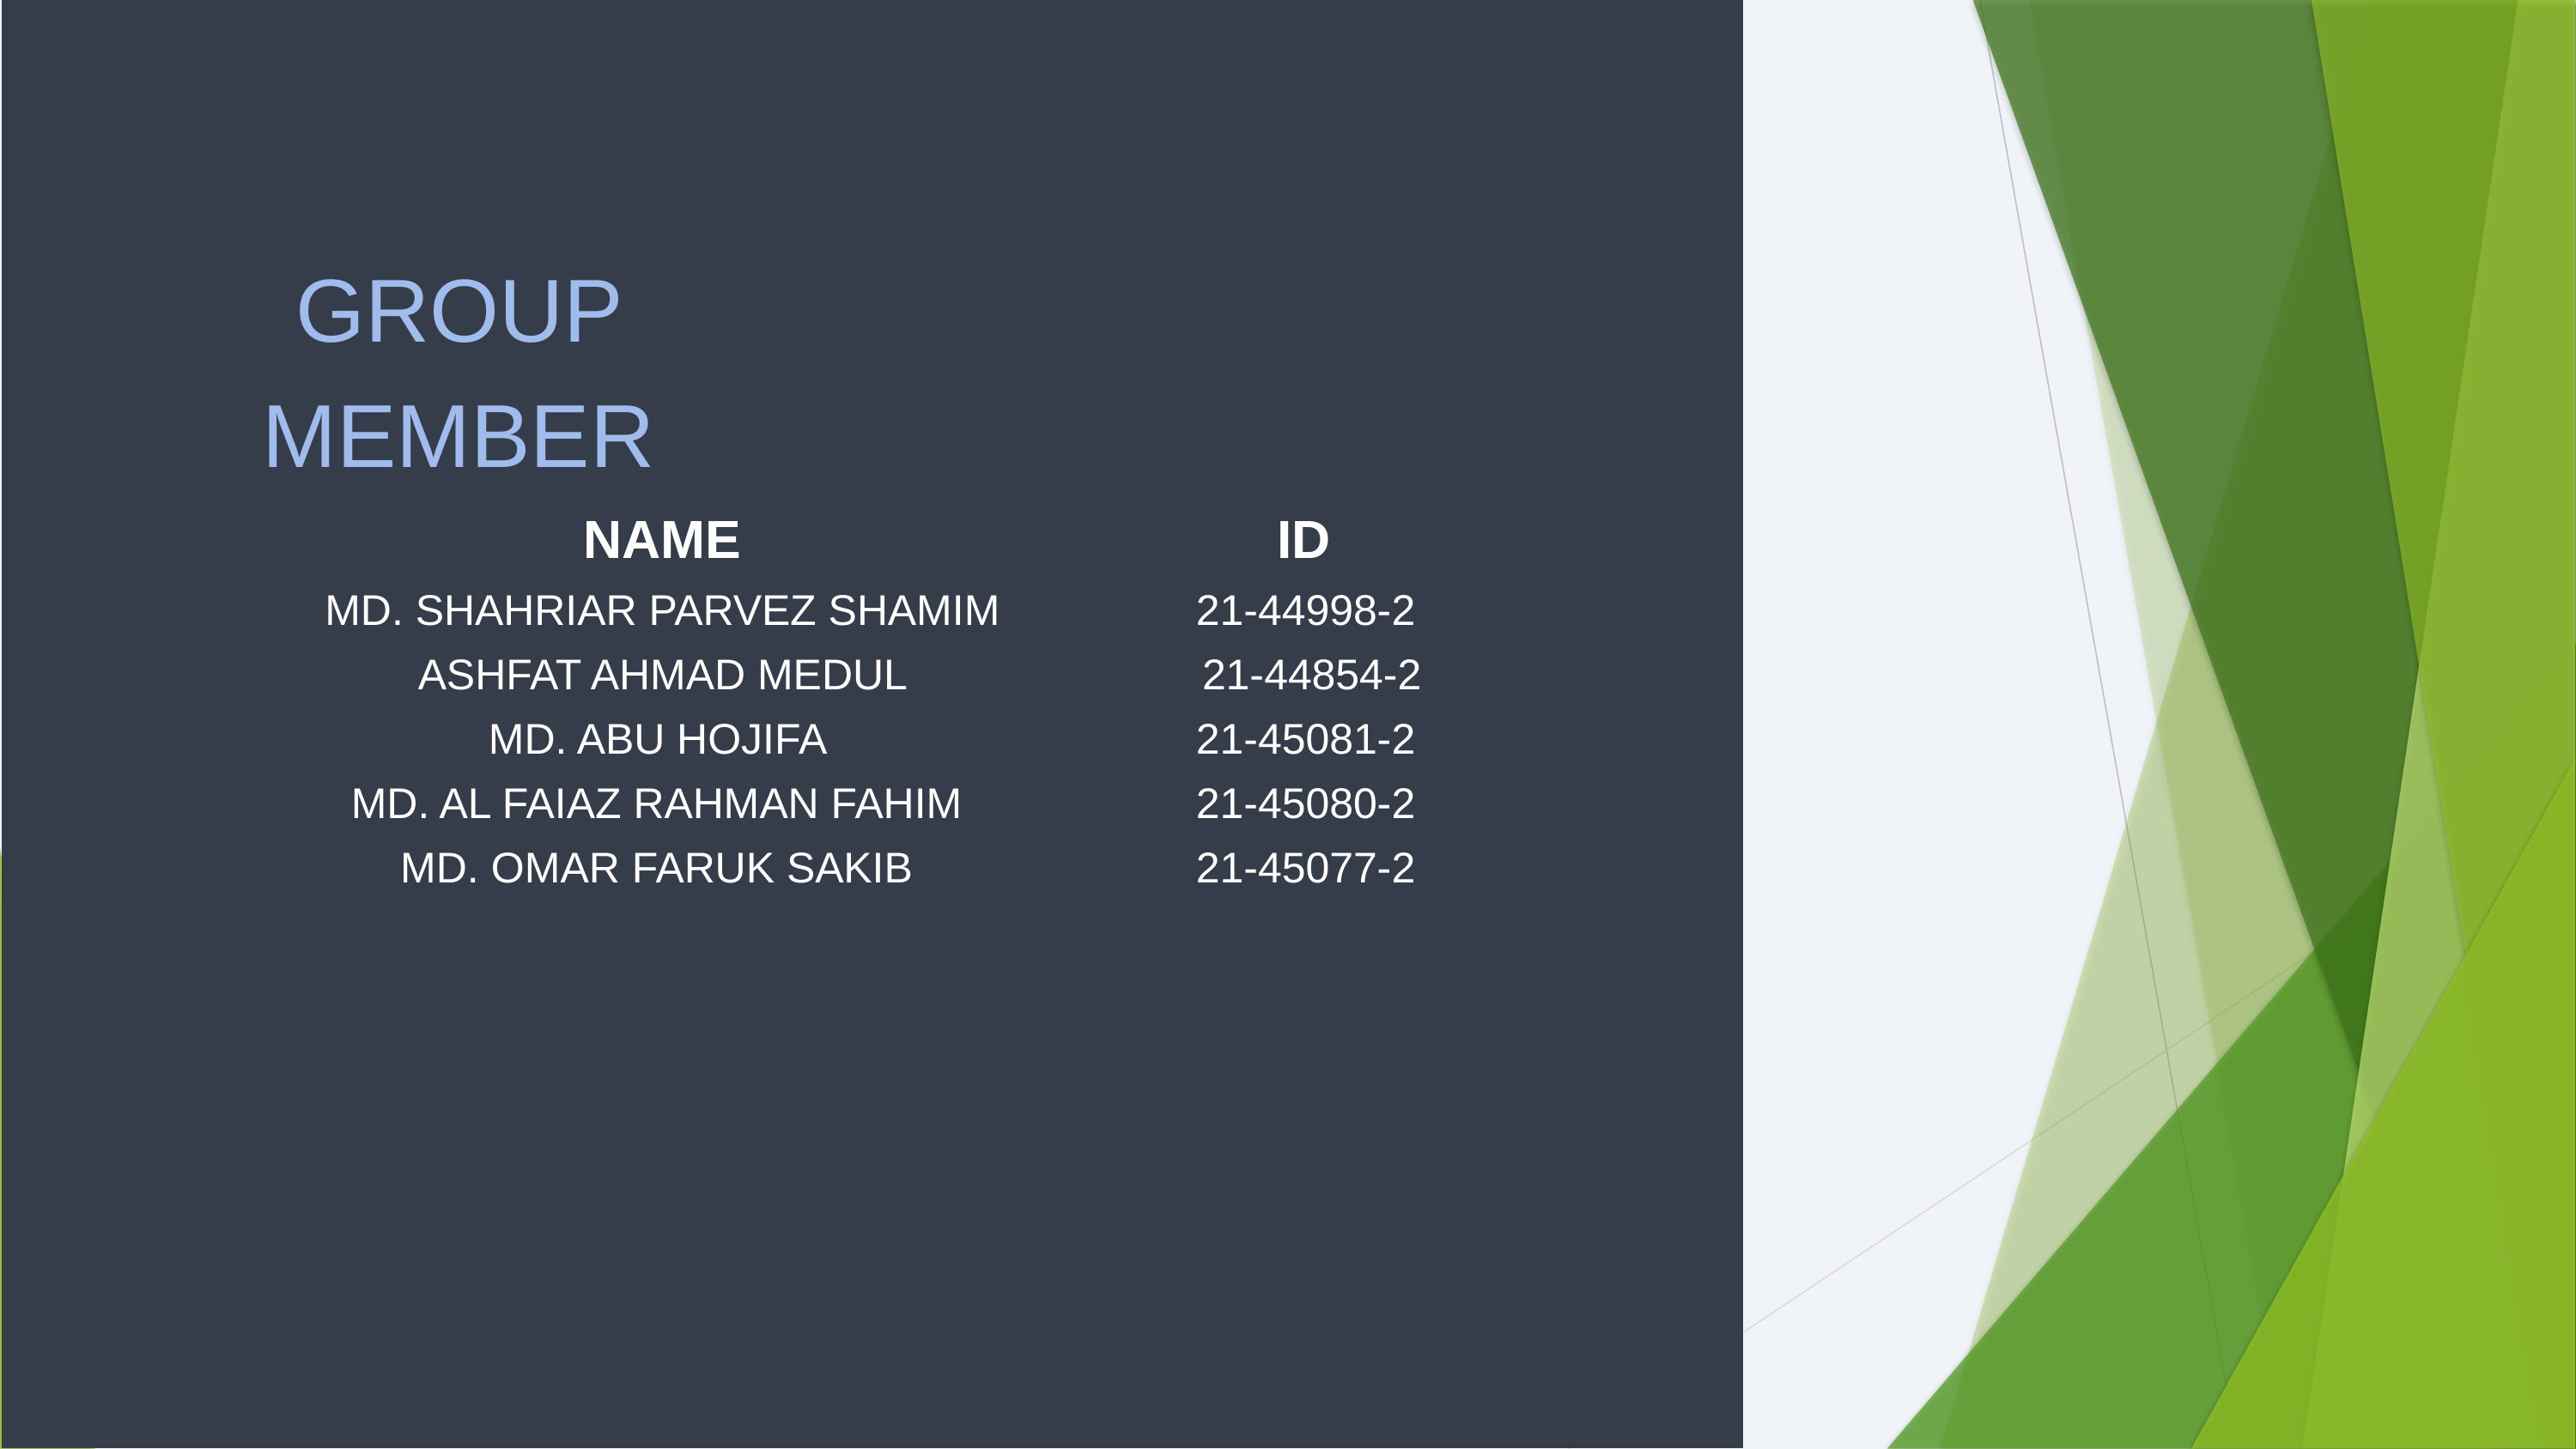

GROUP MEMBER
| NAME | ID |
| --- | --- |
| MD. SHAHRIAR PARVEZ SHAMIM | 21-44998-2 |
| ASHFAT AHMAD MEDUL | 21-44854-2 |
| MD. ABU HOJIFA | 21-45081-2 |
| MD. AL FAIAZ RAHMAN FAHIM | 21-45080-2 |
| MD. OMAR FARUK SAKIB | 21-45077-2 |
|  |  |